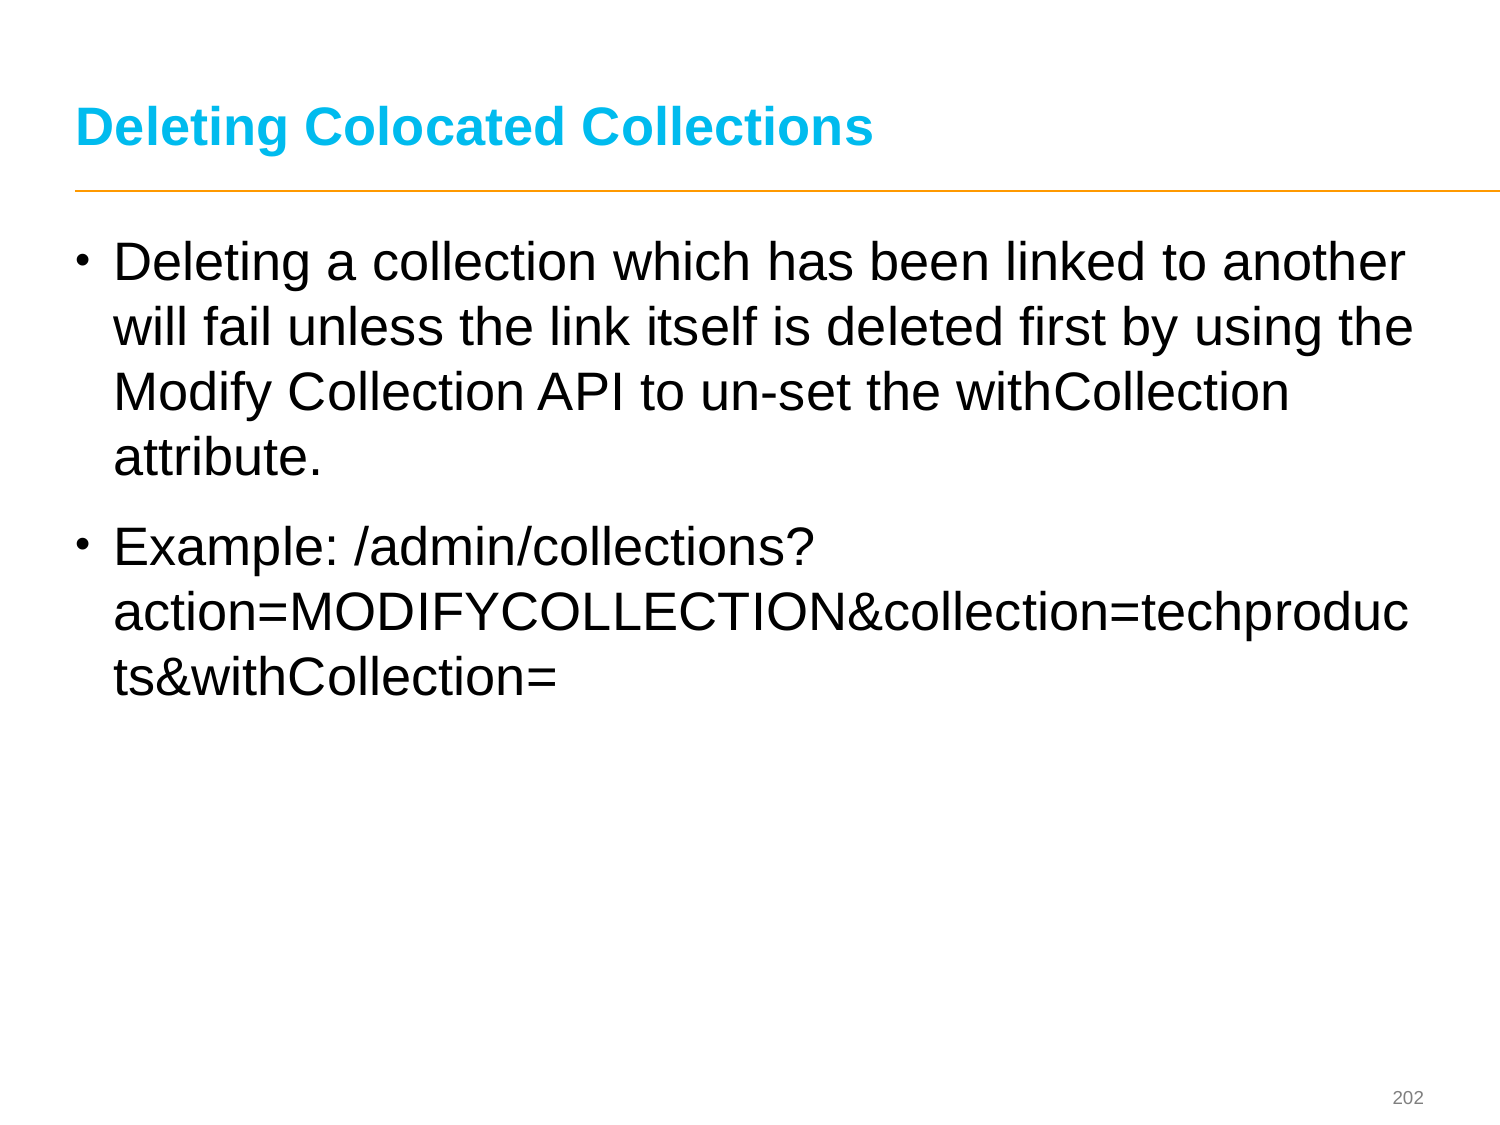

# Deleting Colocated Collections
Deleting a collection which has been linked to another will fail unless the link itself is deleted first by using the Modify Collection API to un-set the withCollection attribute.
Example: /admin/collections?action=MODIFYCOLLECTION&collection=techproducts&withCollection=